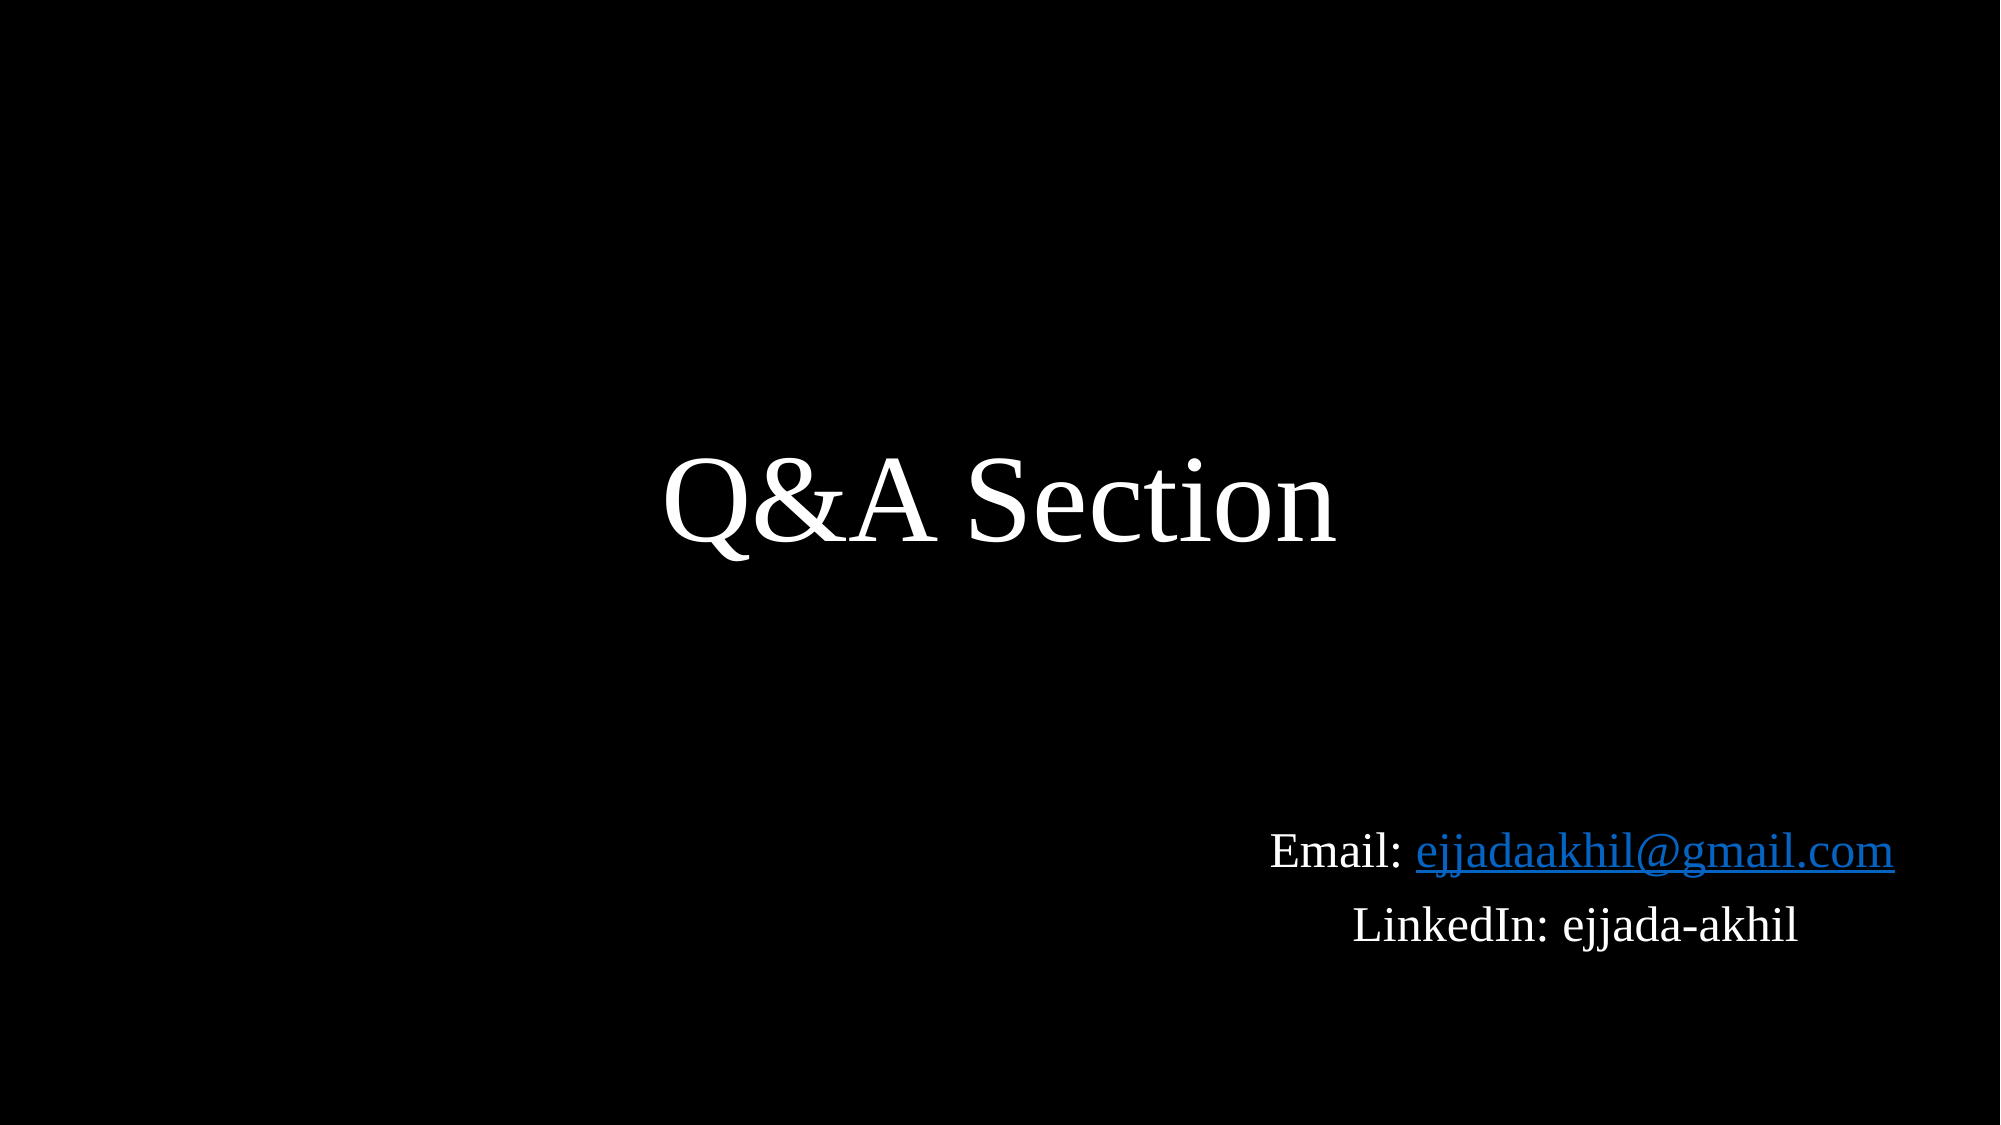

# Q&A Section
Email: ejjadaakhil@gmail.com
LinkedIn: ejjada-akhil